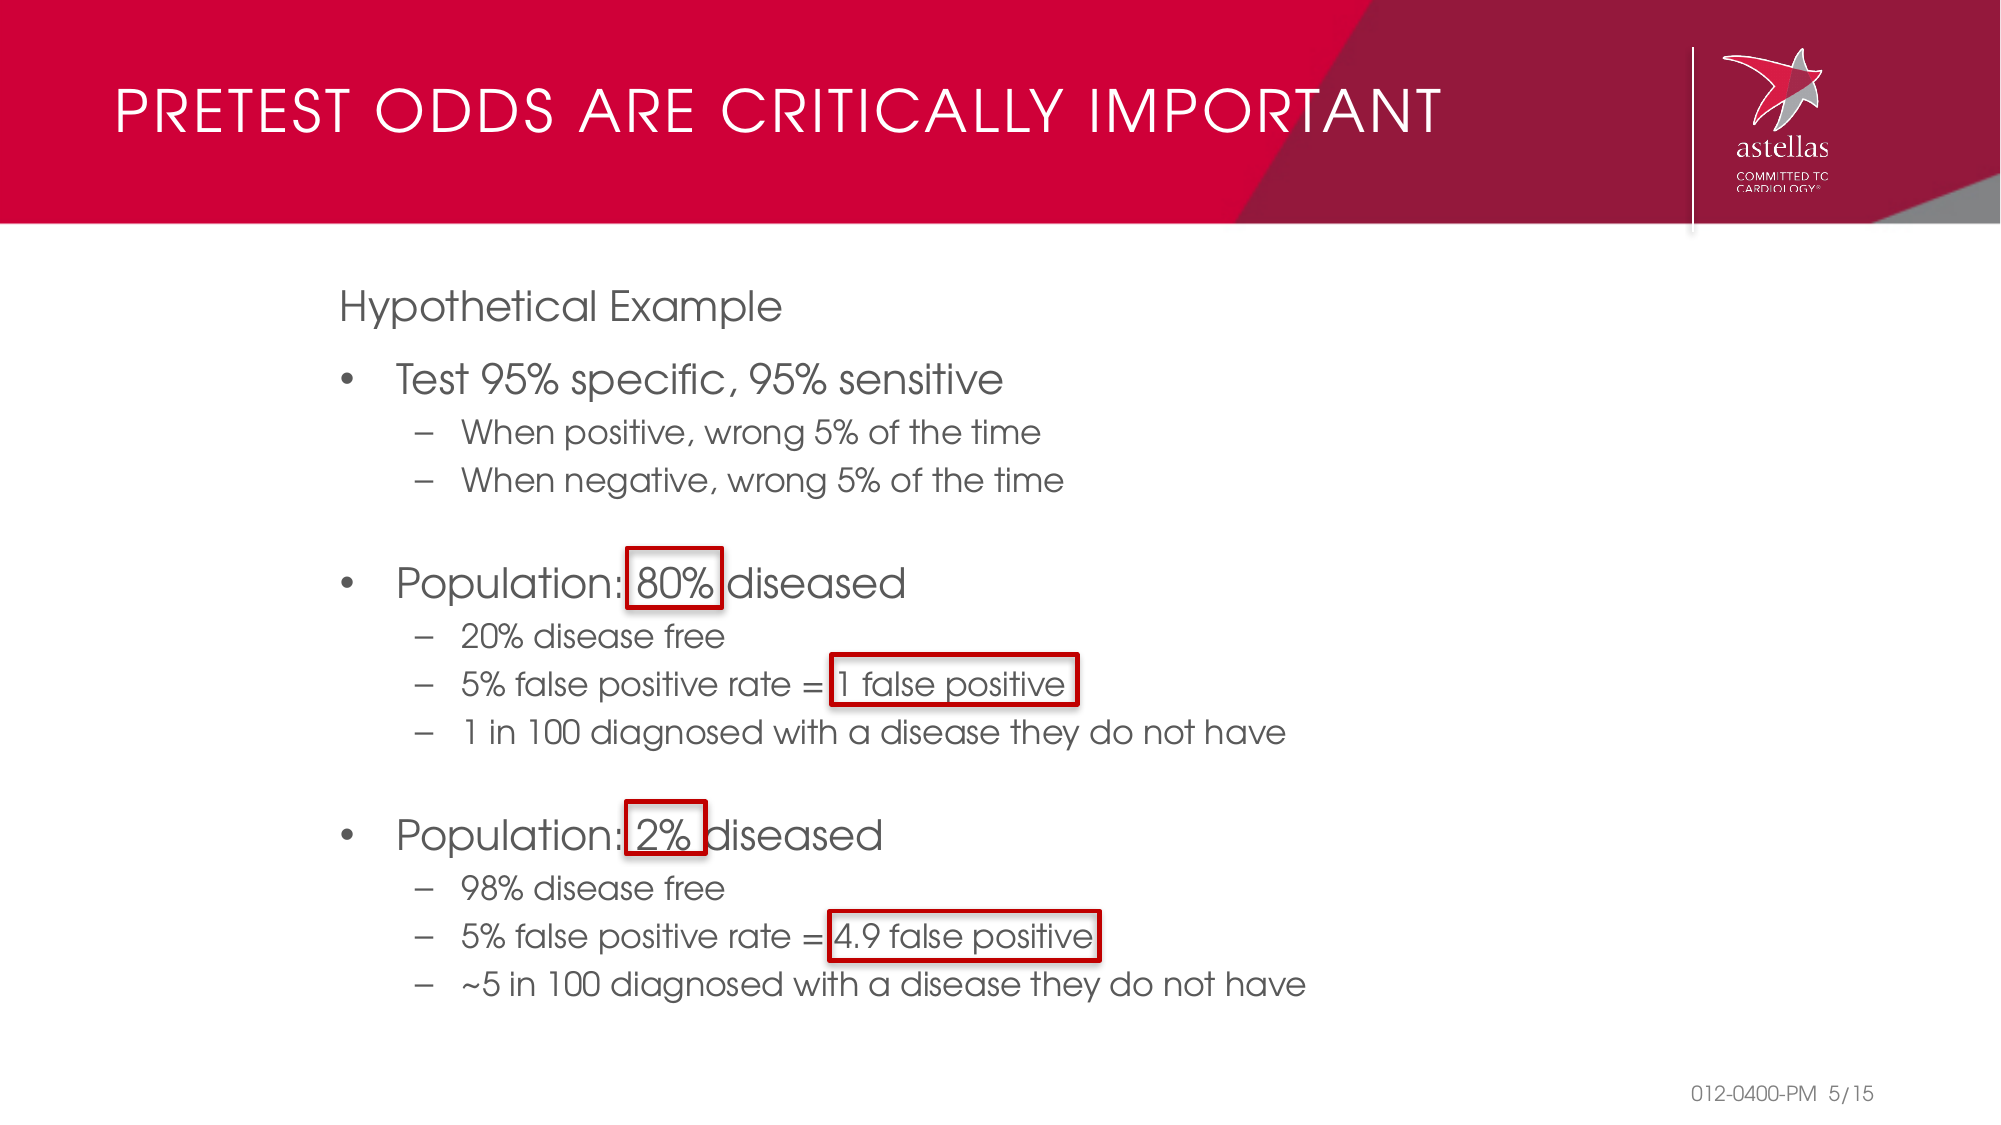

# Pretest odds are critically important
Hypothetical Example
Test 95% specific, 95% sensitive
When positive, wrong 5% of the time
When negative, wrong 5% of the time
Population: 80% diseased
20% disease free
5% false positive rate = 1 false positive
1 in 100 diagnosed with a disease they do not have
Population: 2% diseased
98% disease free
5% false positive rate = 4.9 false positive
~5 in 100 diagnosed with a disease they do not have